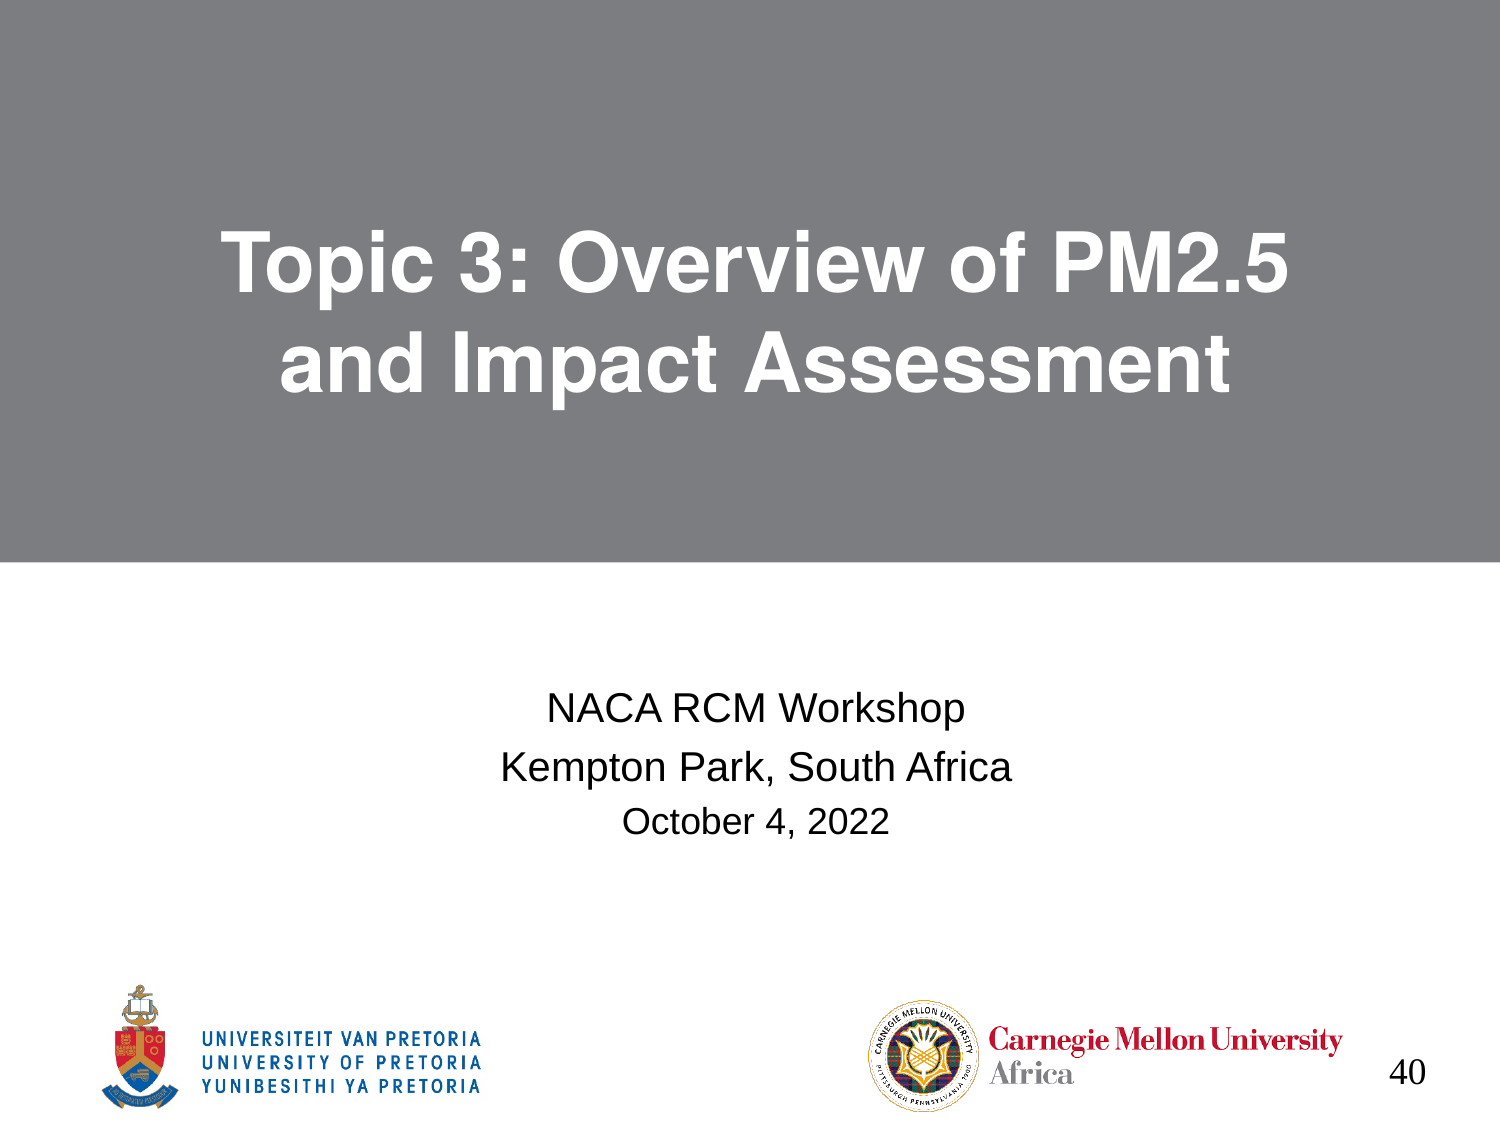

# Topic 3: Overview of PM2.5 and Impact Assessment
NACA RCM Workshop
Kempton Park, South Africa
October 4, 2022